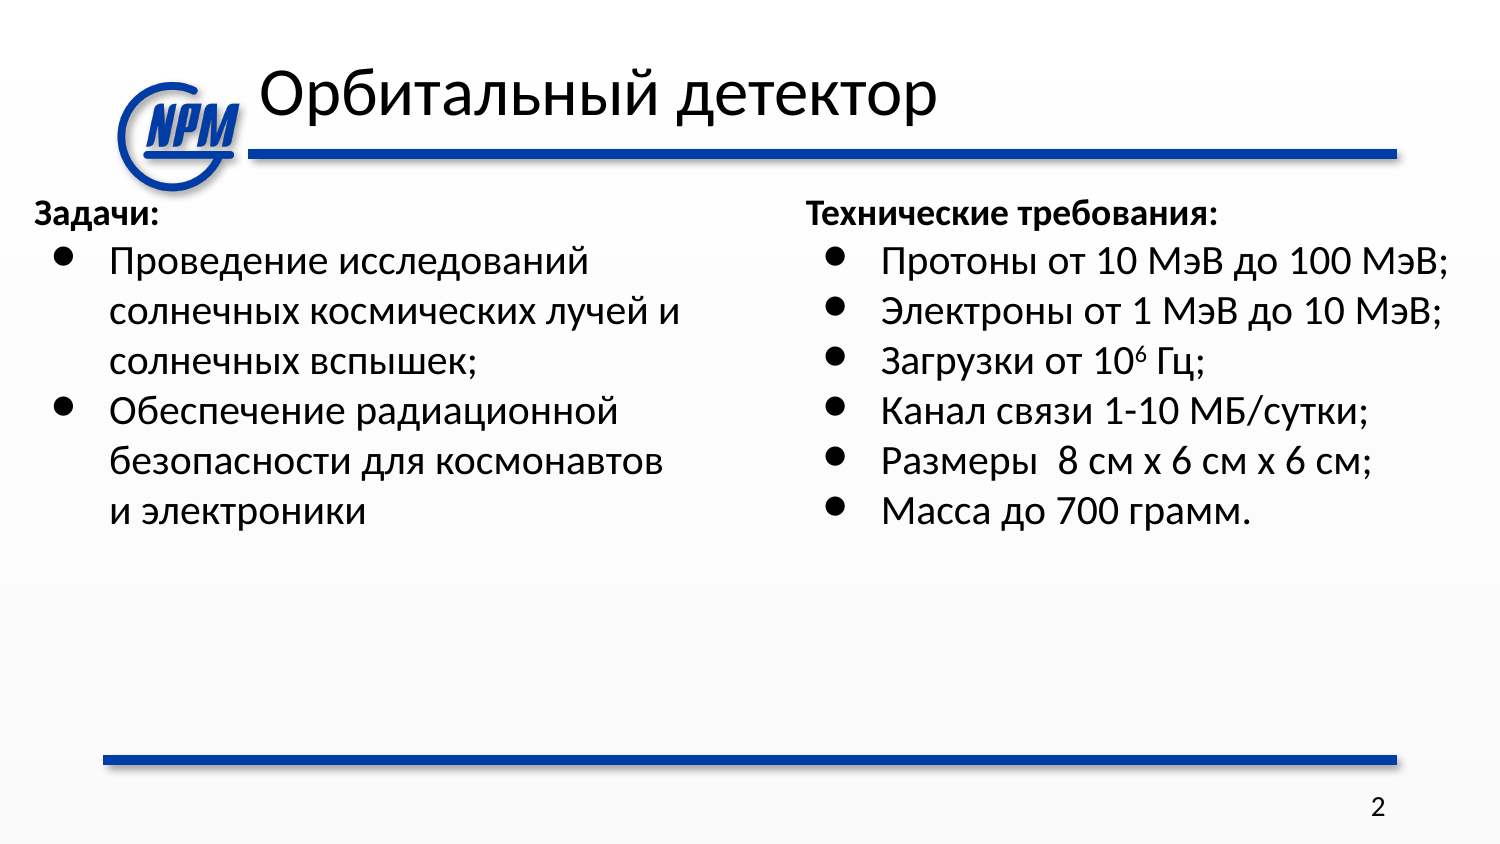

# Орбитальный детектор
Задачи:
Проведение исследований солнечных космических лучей и
солнечных вспышек;
Обеспечение радиационной безопасности для космонавтов
и электроники

Технические требования:
Протоны от 10 МэВ до 100 МэВ;
Электроны от 1 МэВ до 10 МэВ;
Загрузки от 106 Гц;
Канал связи 1-10 МБ/сутки;
Размеры  8 см х 6 см х 6 см;
Масса до 700 грамм.
2